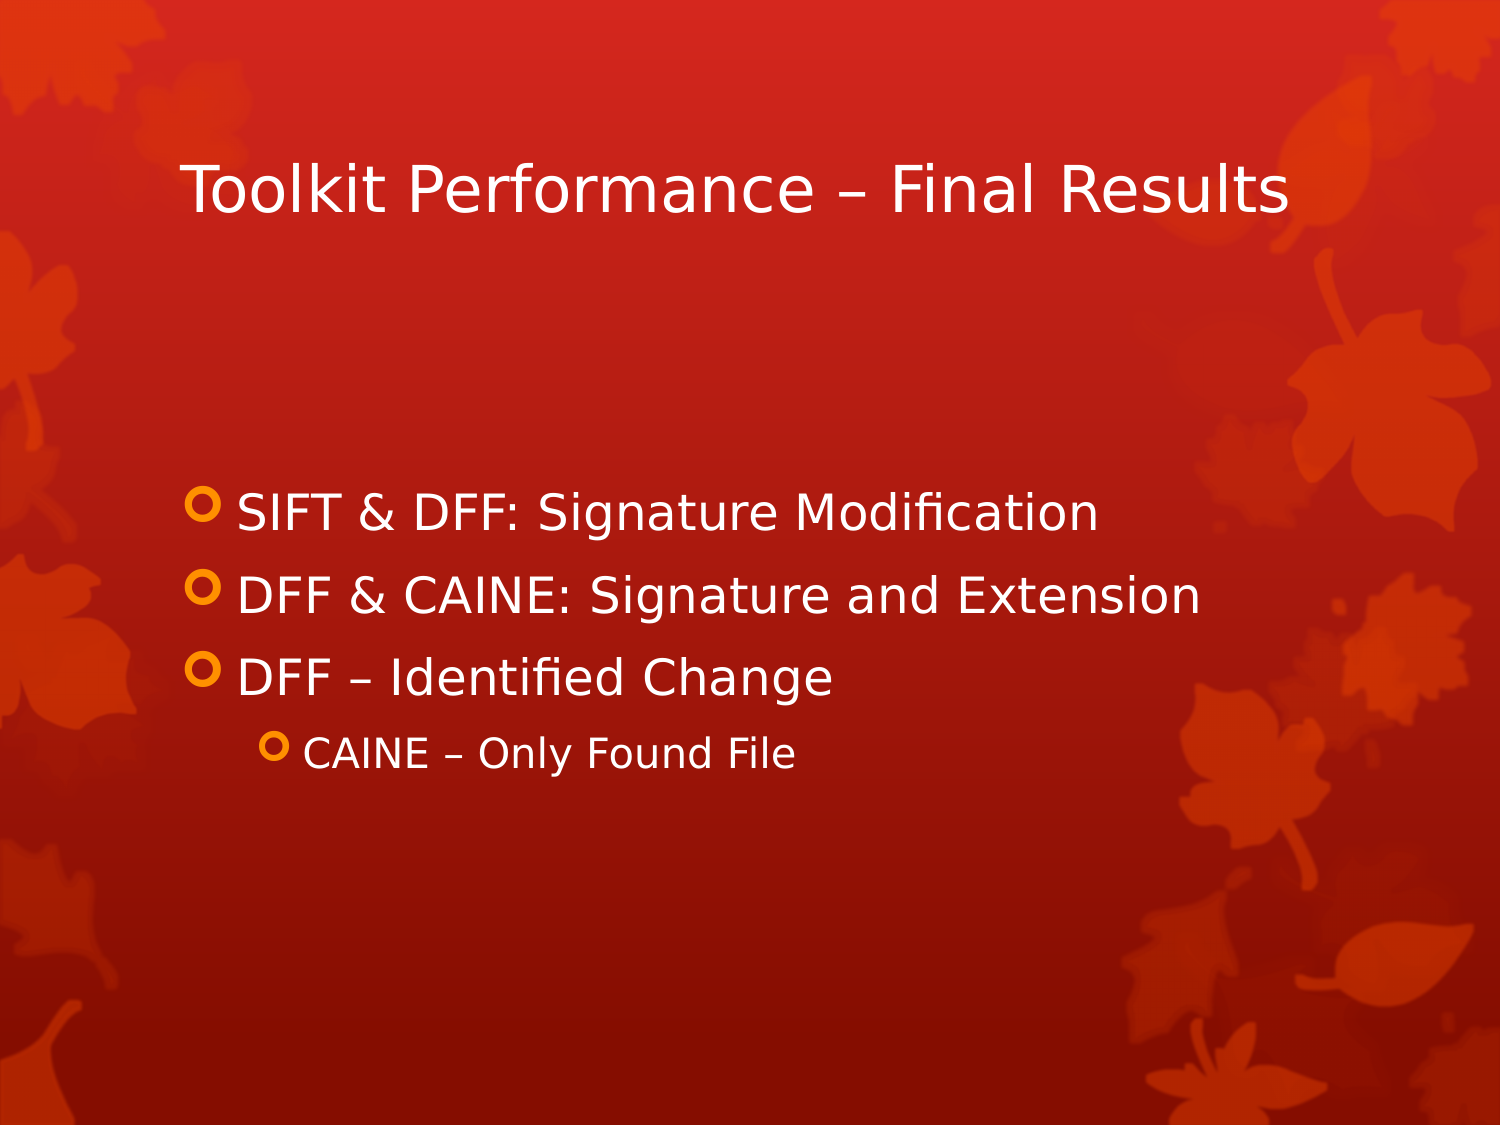

# Toolkit Performance – Final Results
SIFT & DFF: Signature Modification
DFF & CAINE: Signature and Extension
DFF – Identified Change
CAINE – Only Found File